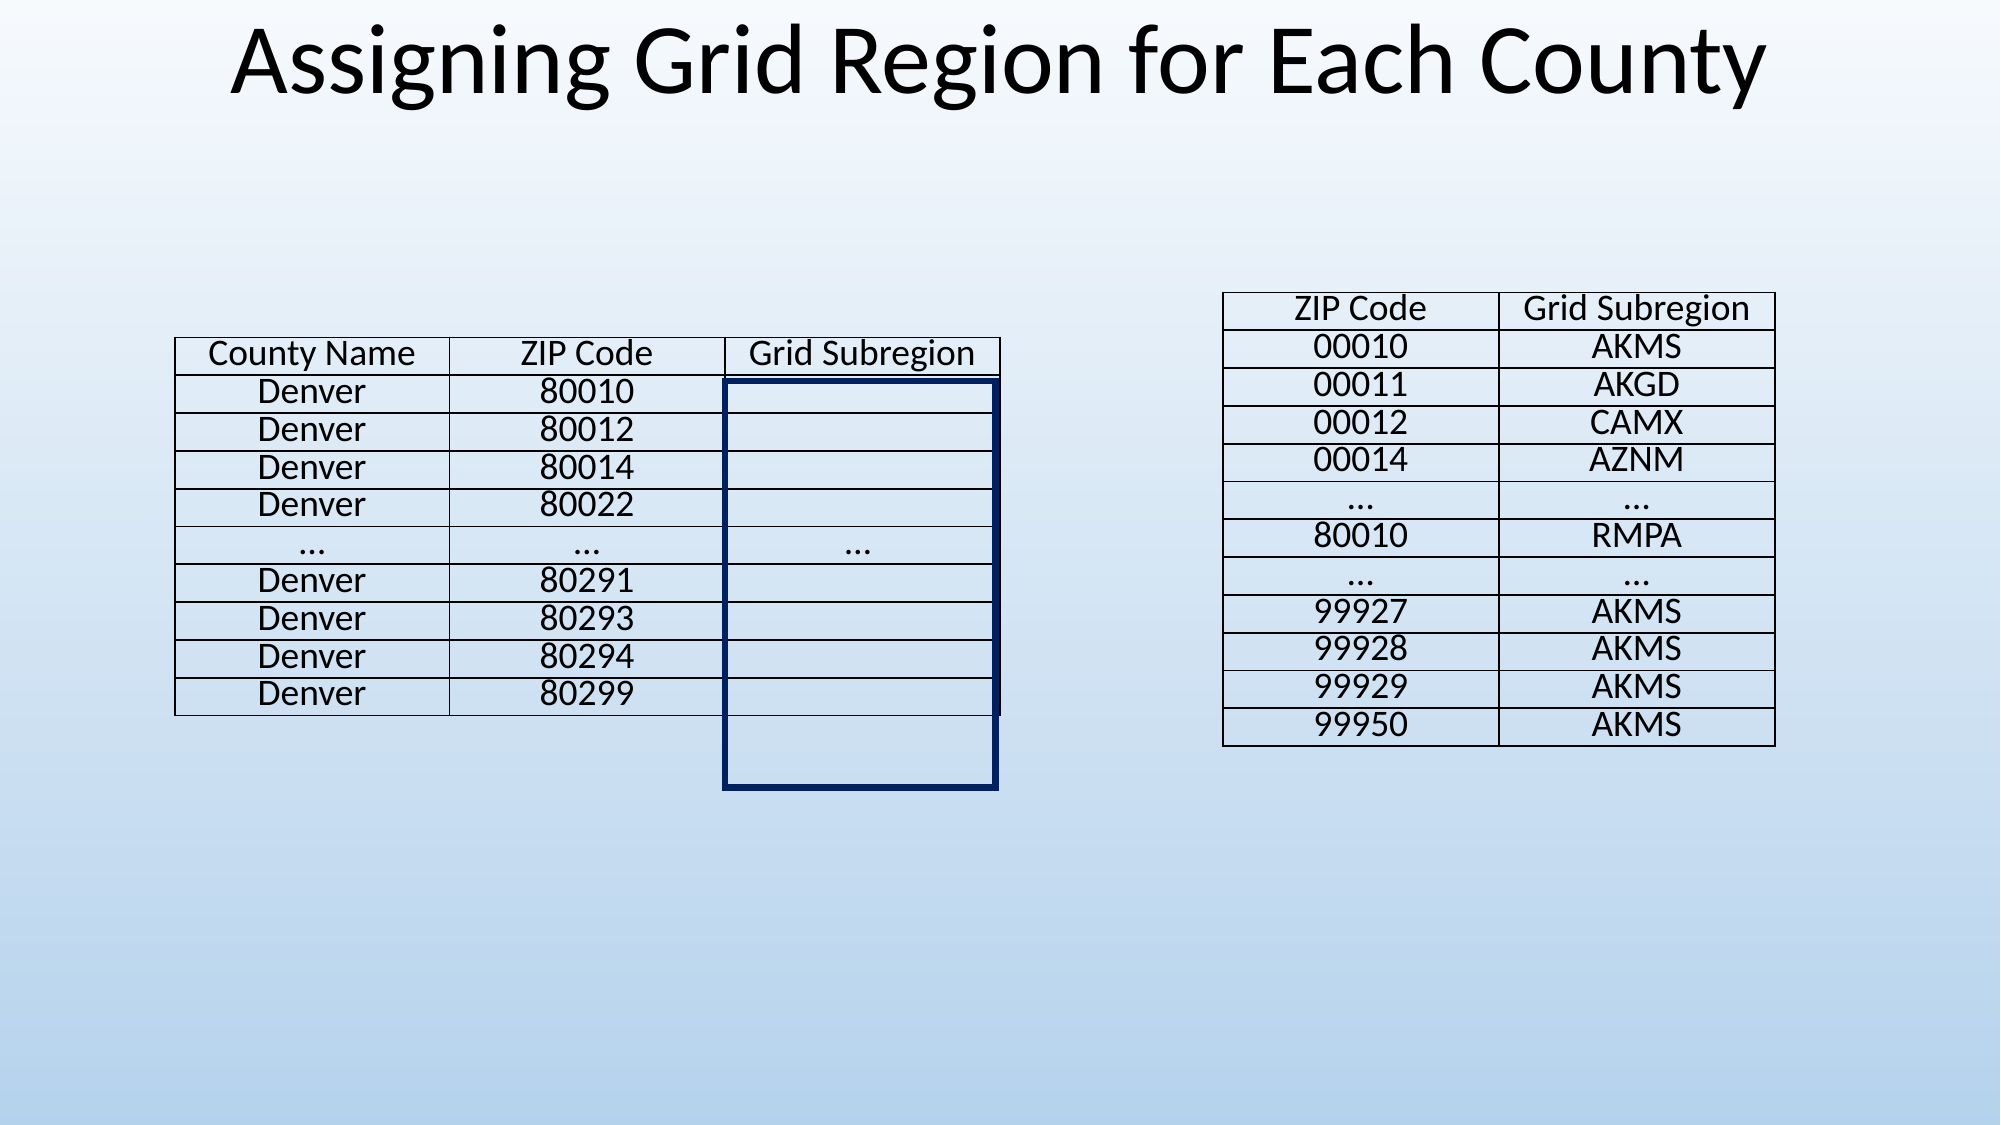

# Assigning Grid Region for Each County
| ZIP Code | Grid Subregion |
| --- | --- |
| 00010 | AKMS |
| 00011 | AKGD |
| 00012 | CAMX |
| 00014 | AZNM |
| … | … |
| 80010 | RMPA |
| … | … |
| 99927 | AKMS |
| 99928 | AKMS |
| 99929 | AKMS |
| 99950 | AKMS |
| County Name | ZIP Code | Grid Subregion |
| --- | --- | --- |
| Denver | 80010 |  |
| Denver | 80012 |  |
| Denver | 80014 |  |
| Denver | 80022 |  |
| … | … | … |
| Denver | 80291 |  |
| Denver | 80293 |  |
| Denver | 80294 |  |
| Denver | 80299 |  |